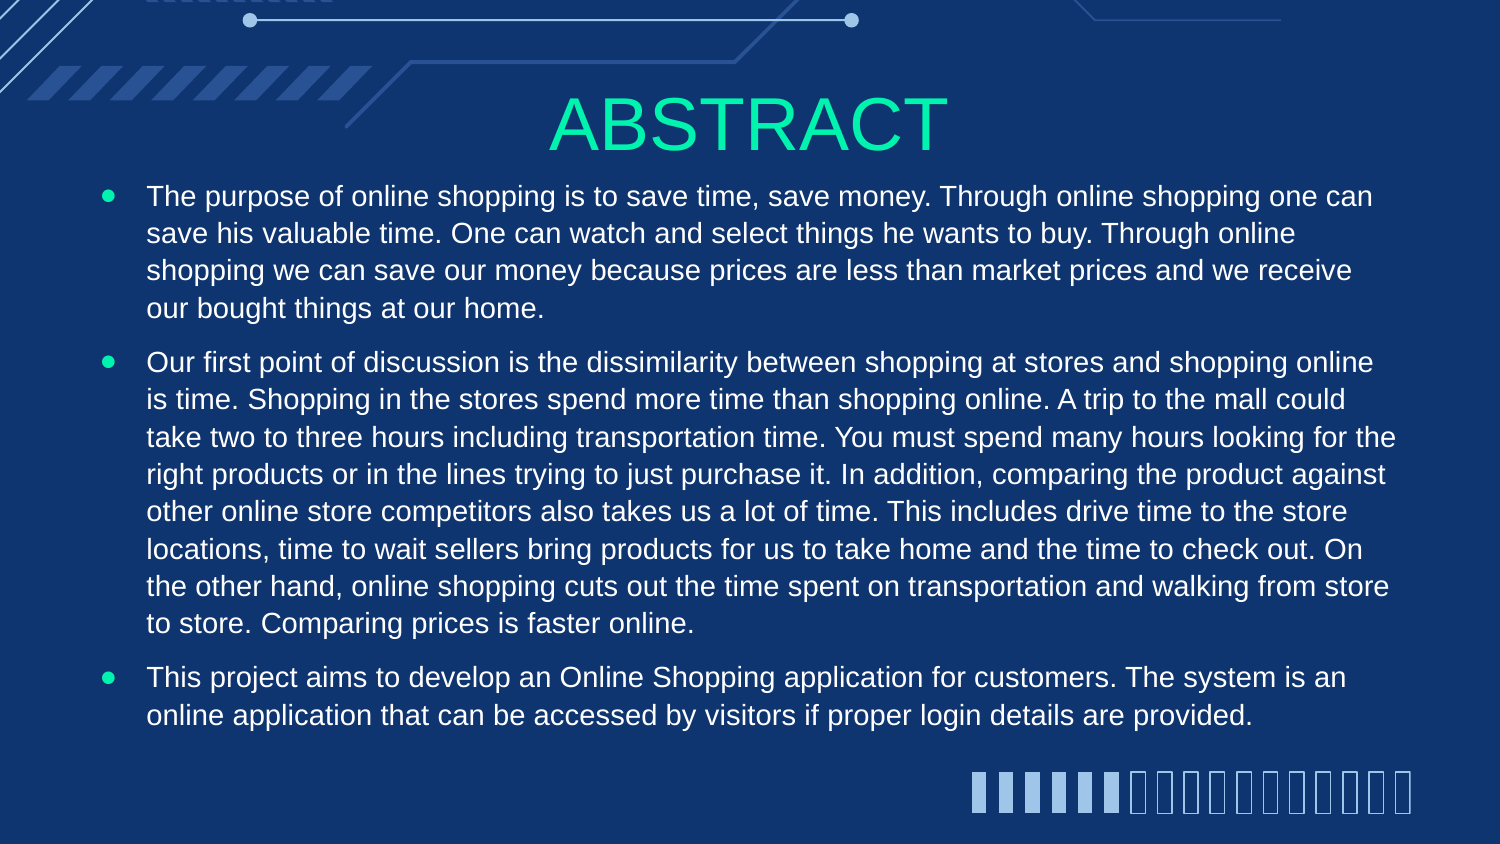

# ABSTRACT
The purpose of online shopping is to save time, save money. Through online shopping one can save his valuable time. One can watch and select things he wants to buy. Through online shopping we can save our money because prices are less than market prices and we receive our bought things at our home.
Our first point of discussion is the dissimilarity between shopping at stores and shopping online is time. Shopping in the stores spend more time than shopping online. A trip to the mall could take two to three hours including transportation time. You must spend many hours looking for the right products or in the lines trying to just purchase it. In addition, comparing the product against other online store competitors also takes us a lot of time. This includes drive time to the store locations, time to wait sellers bring products for us to take home and the time to check out. On the other hand, online shopping cuts out the time spent on transportation and walking from store to store. Comparing prices is faster online.
This project aims to develop an Online Shopping application for customers. The system is an online application that can be accessed by visitors if proper login details are provided.